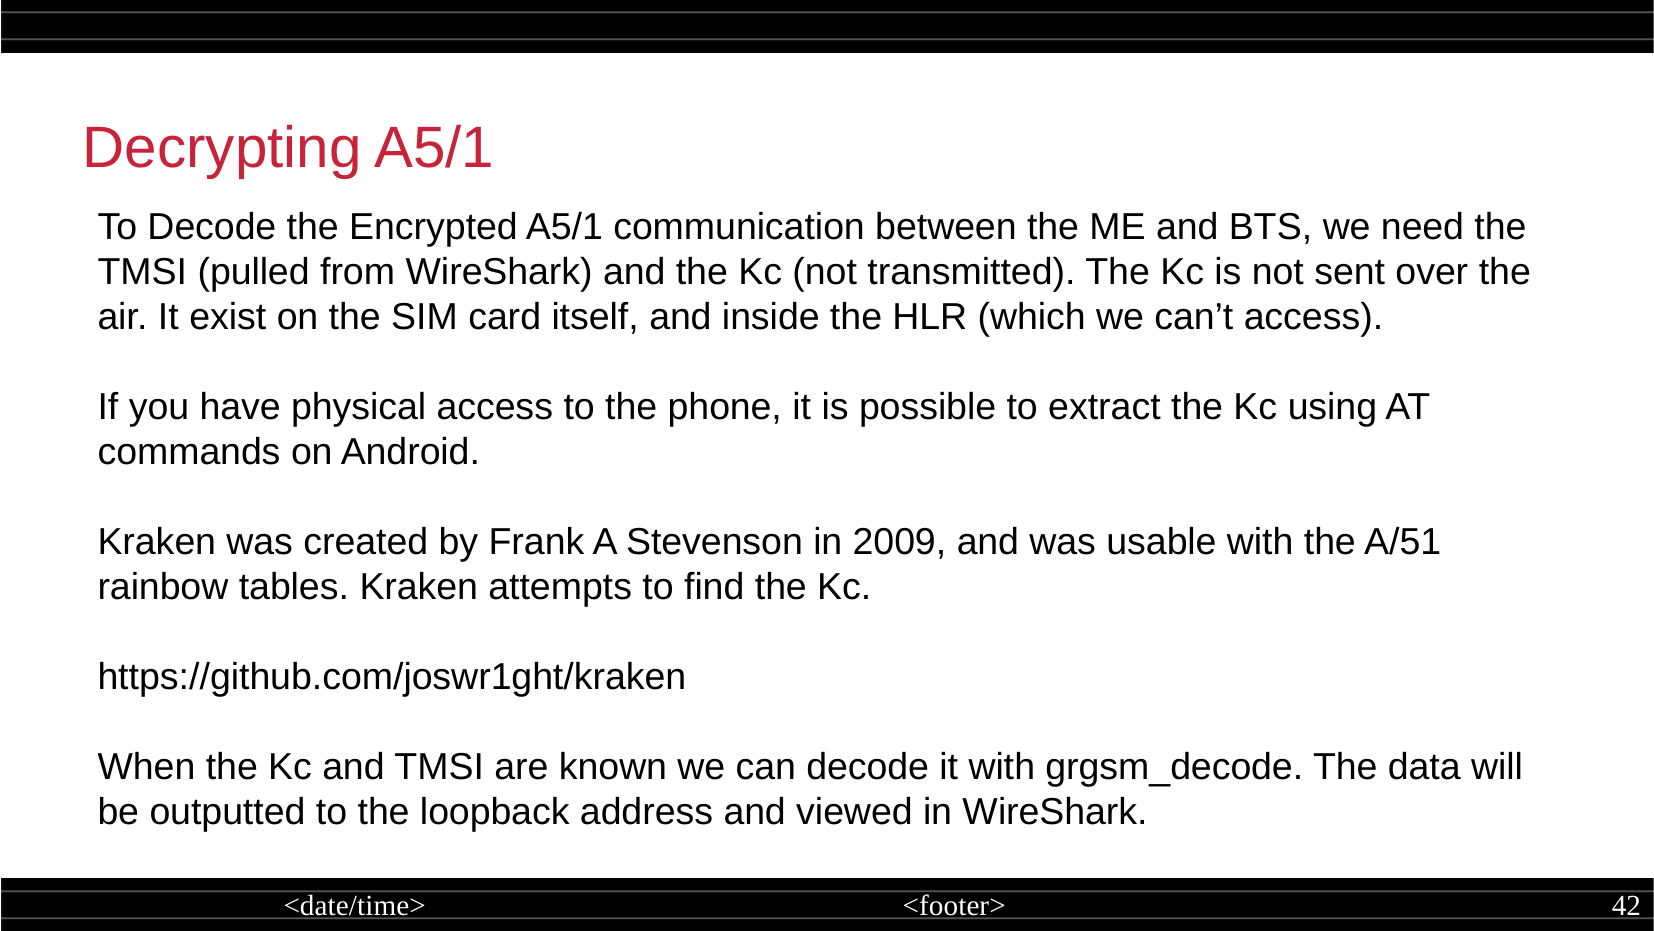

Decrypting A5/1
To Decode the Encrypted A5/1 communication between the ME and BTS, we need the TMSI (pulled from WireShark) and the Kc (not transmitted). The Kc is not sent over the air. It exist on the SIM card itself, and inside the HLR (which we can’t access).

If you have physical access to the phone, it is possible to extract the Kc using AT commands on Android.

Kraken was created by Frank A Stevenson in 2009, and was usable with the A/51 rainbow tables. Kraken attempts to find the Kc.

https://github.com/joswr1ght/kraken

When the Kc and TMSI are known we can decode it with grgsm_decode. The data will be outputted to the loopback address and viewed in WireShark.